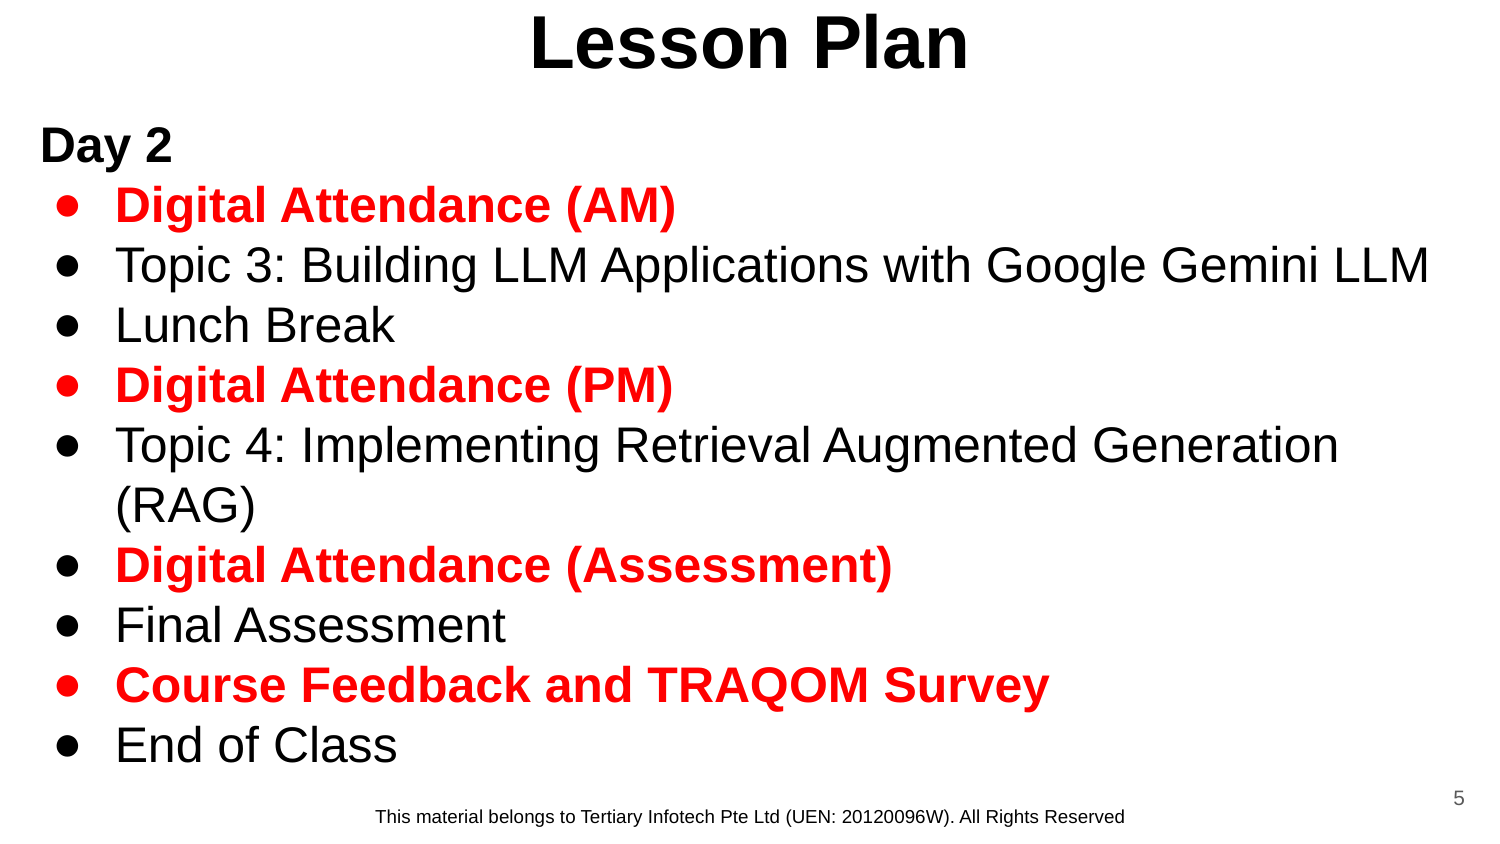

# Lesson Plan
Day 2
Digital Attendance (AM)
Topic 3: Building LLM Applications with Google Gemini LLM
Lunch Break
Digital Attendance (PM)
Topic 4: Implementing Retrieval Augmented Generation (RAG)
Digital Attendance (Assessment)
Final Assessment
Course Feedback and TRAQOM Survey
End of Class

5